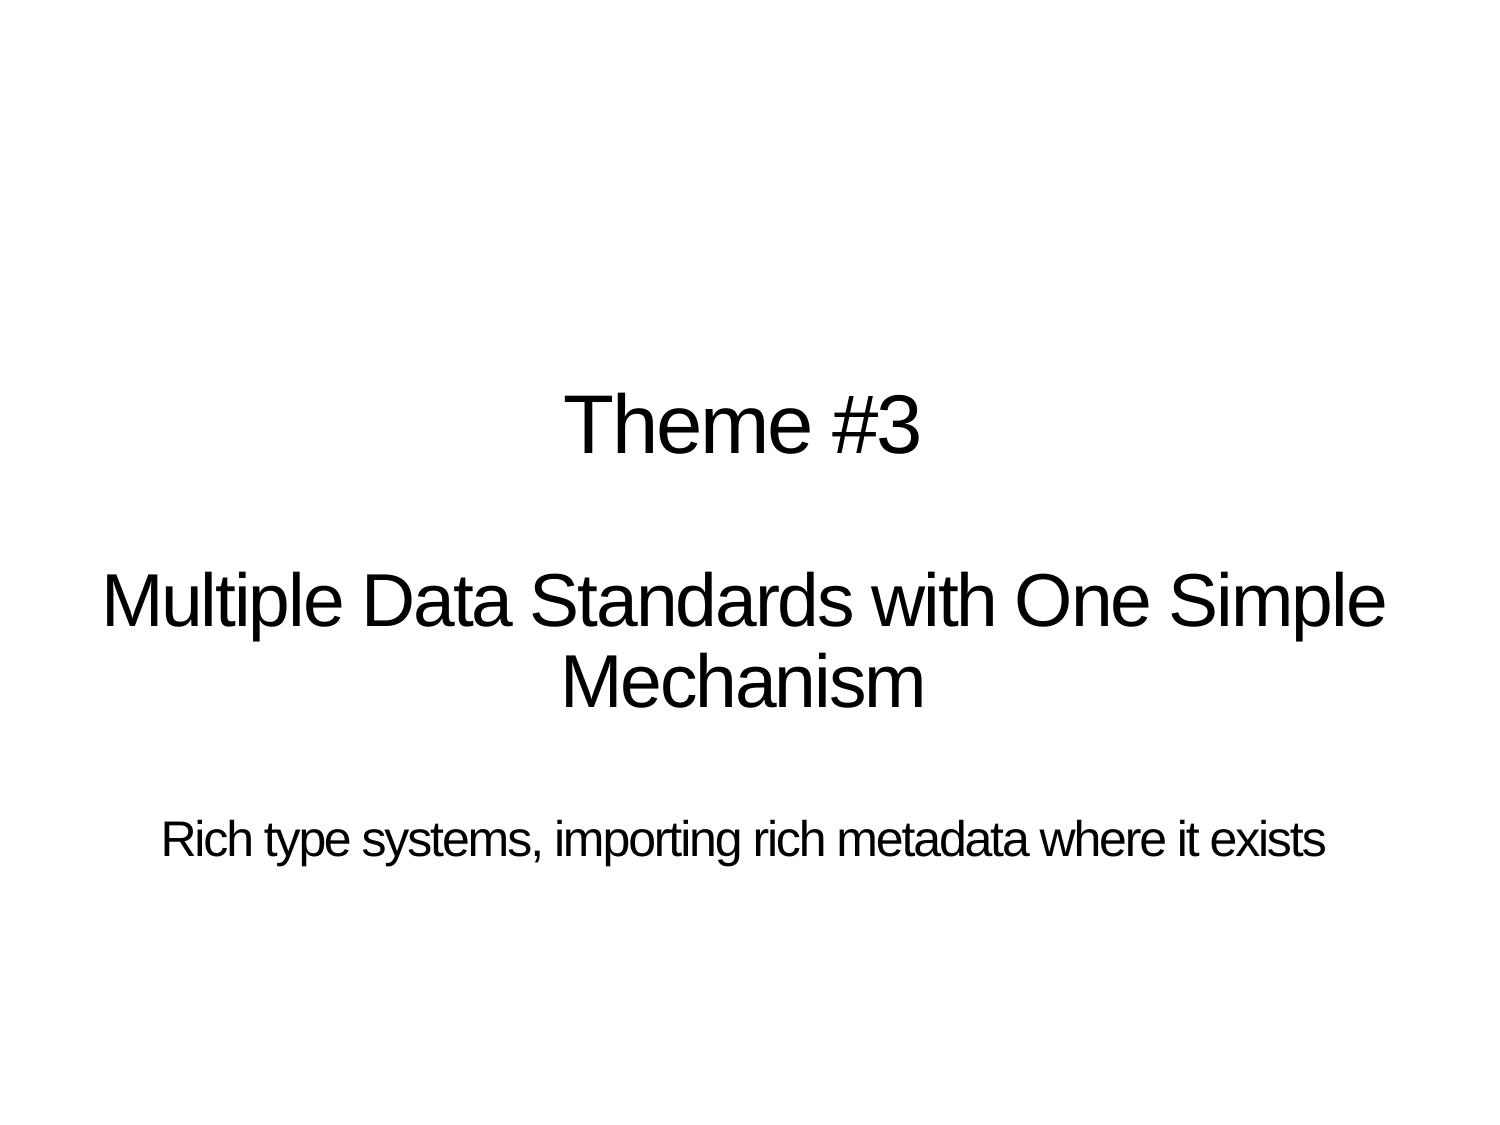

# Theme #3 Multiple Data Standards with One Simple Mechanism Rich type systems, importing rich metadata where it exists